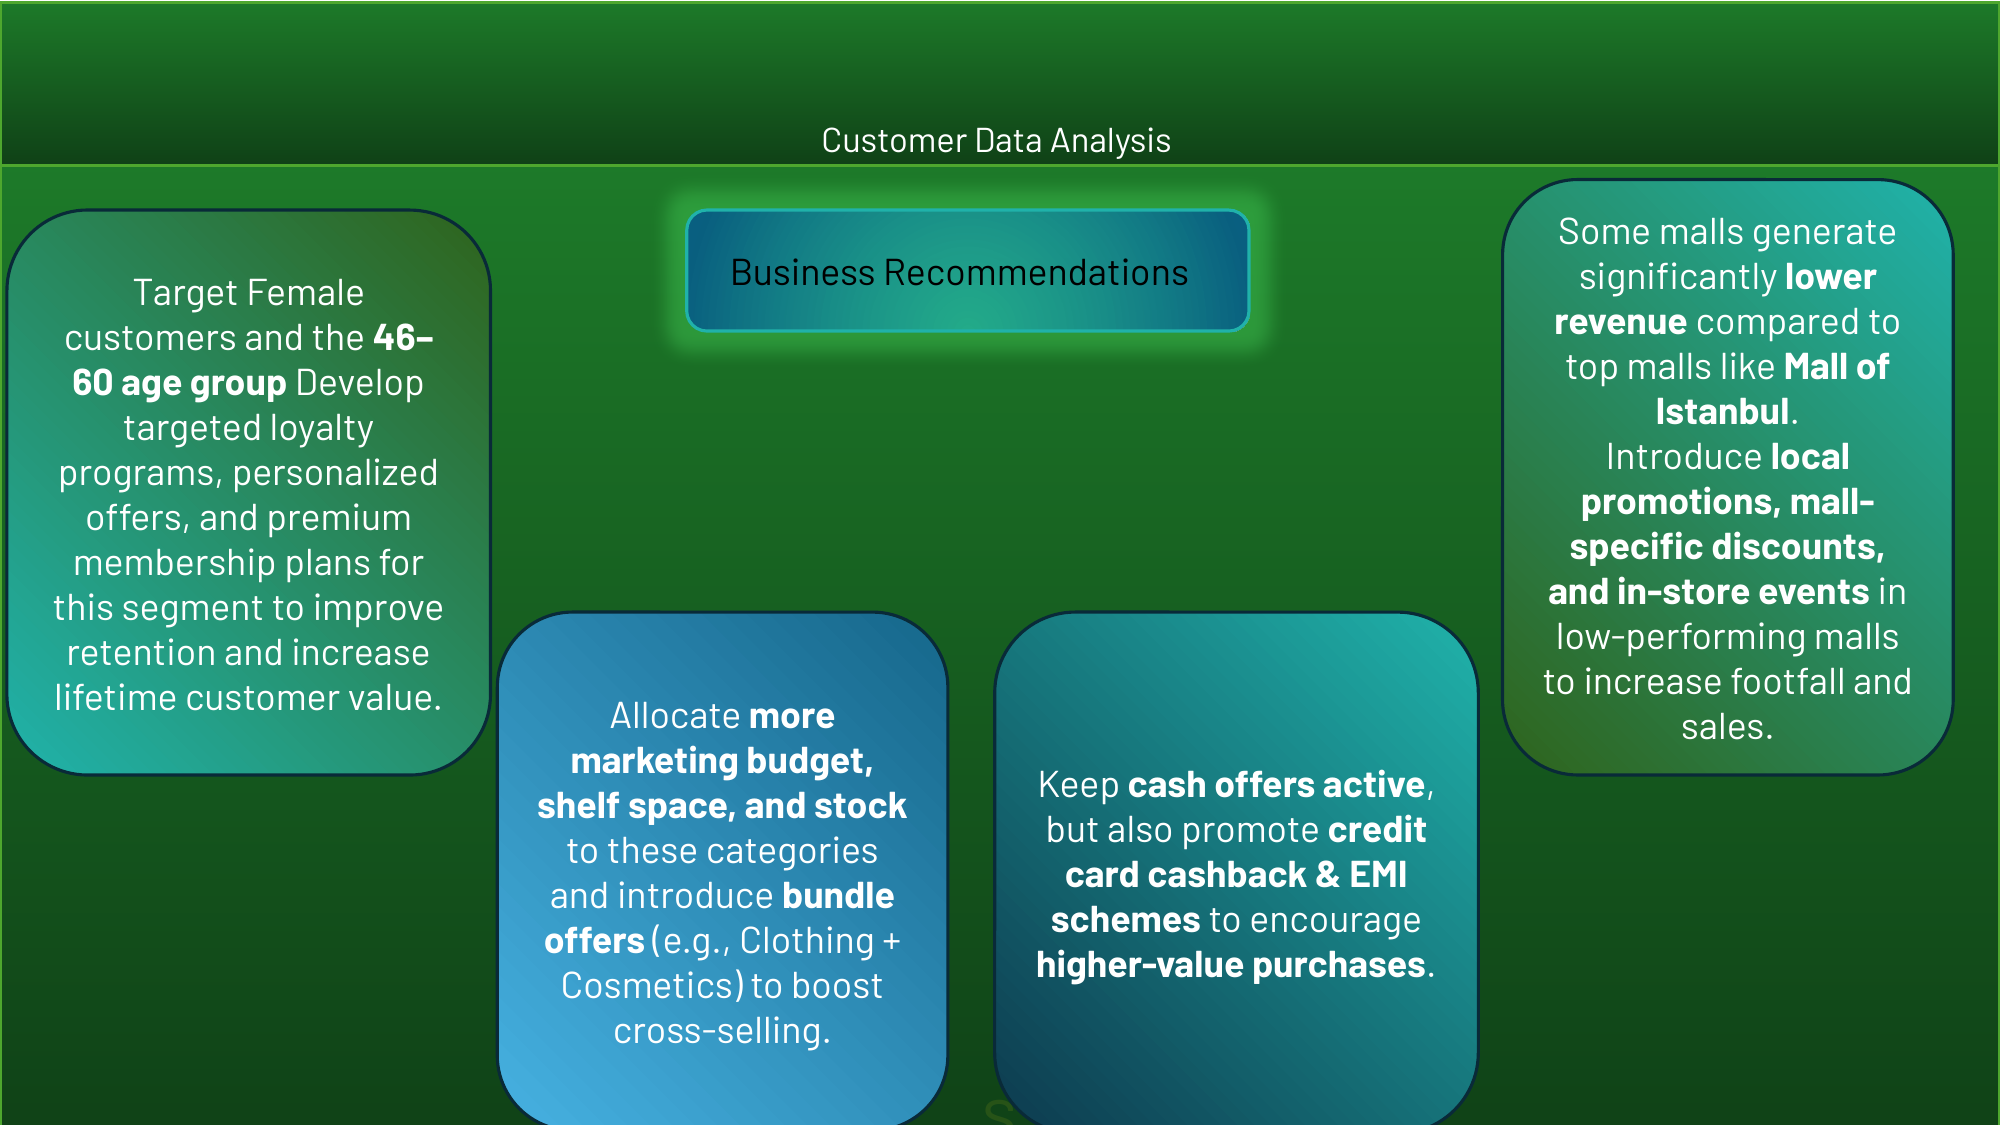

# Customer Data Analysis
s
Some malls generate significantly lower revenue compared to top malls like Mall of Istanbul.
Introduce local promotions, mall-specific discounts, and in-store events in low-performing malls to increase footfall and sales.
Target Female customers and the 46–60 age group Develop targeted loyalty programs, personalized offers, and premium membership plans for this segment to improve retention and increase lifetime customer value.
   Business Recommendations
Allocate more marketing budget, shelf space, and stock to these categories and introduce bundle offers (e.g., Clothing + Cosmetics) to boost cross-selling.
Keep cash offers active, but also promote credit card cashback & EMI schemes to encourage higher-value purchases.